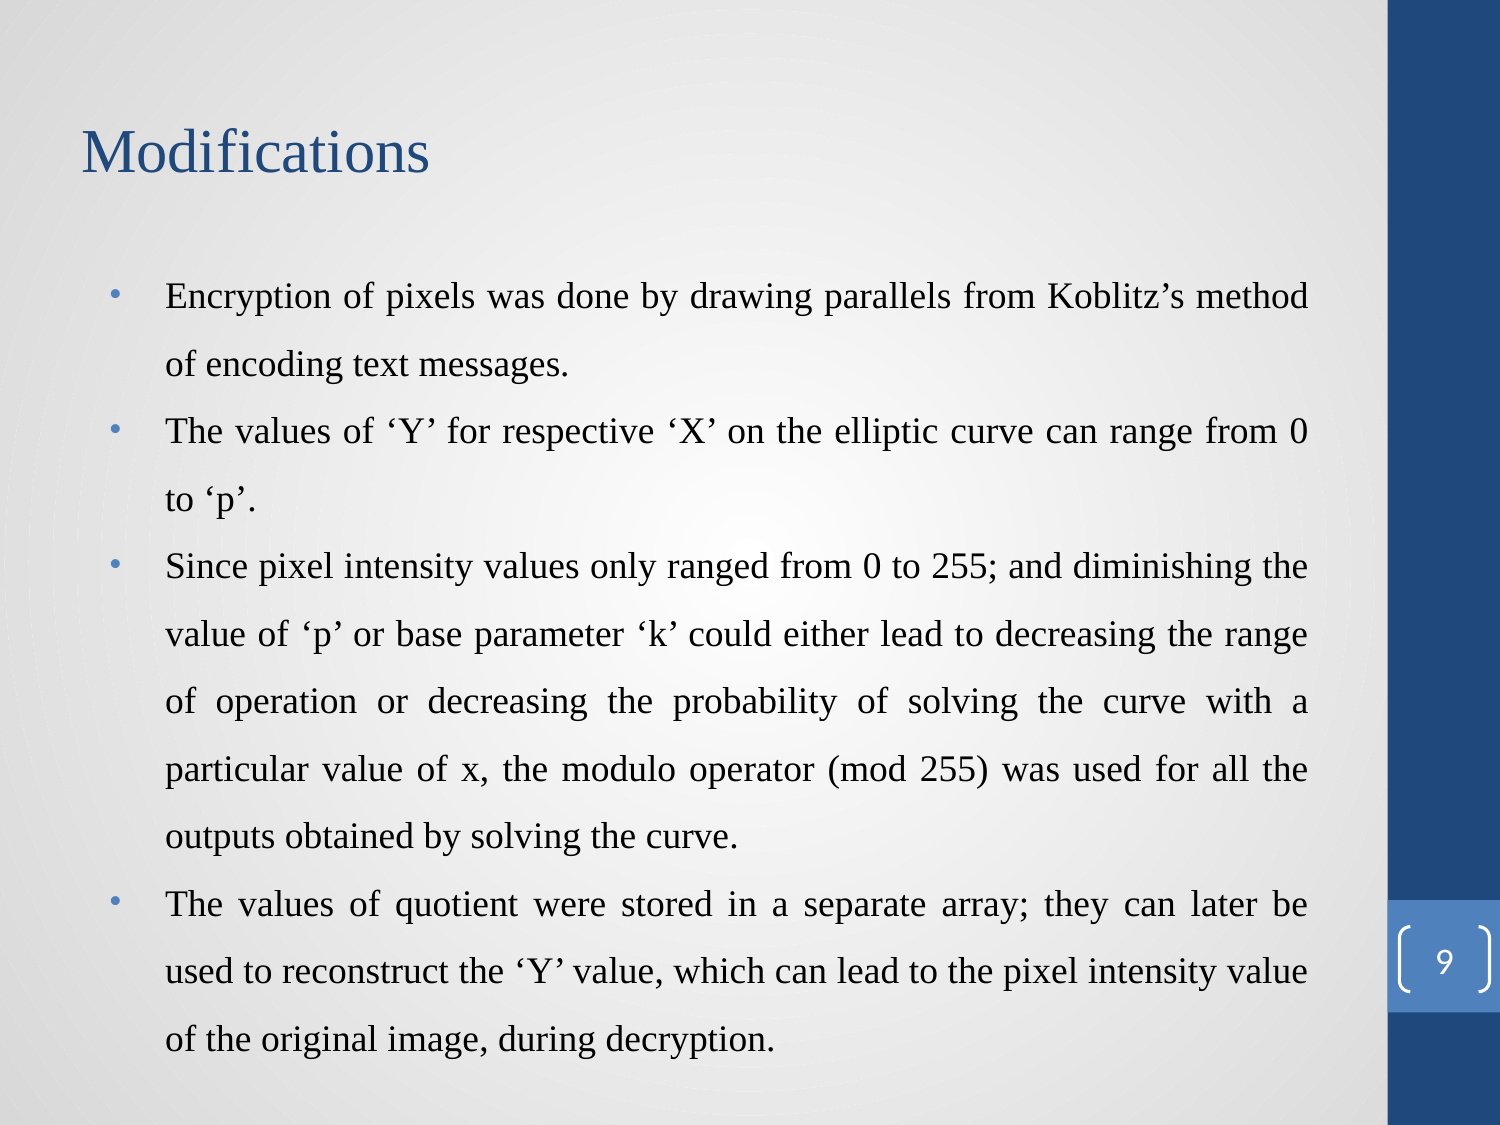

# Modifications
Encryption of pixels was done by drawing parallels from Koblitz’s method of encoding text messages.
The values of ‘Y’ for respective ‘X’ on the elliptic curve can range from 0 to ‘p’.
Since pixel intensity values only ranged from 0 to 255; and diminishing the value of ‘p’ or base parameter ‘k’ could either lead to decreasing the range of operation or decreasing the probability of solving the curve with a particular value of x, the modulo operator (mod 255) was used for all the outputs obtained by solving the curve.
The values of quotient were stored in a separate array; they can later be used to reconstruct the ‘Y’ value, which can lead to the pixel intensity value of the original image, during decryption.
9